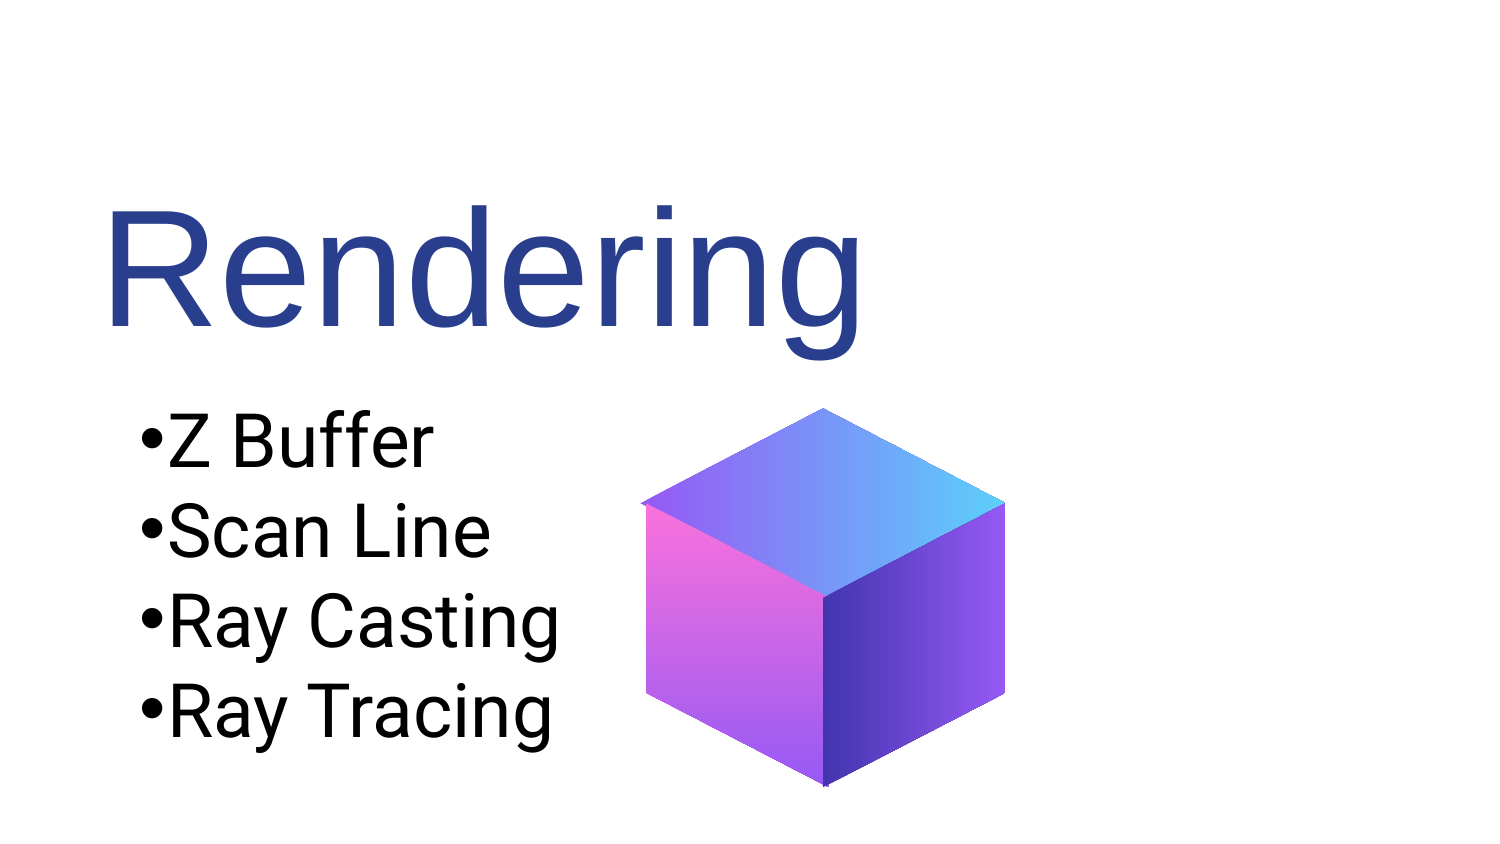

#
Rendering
Z Buffer
Scan Line
Ray Casting
Ray Tracing